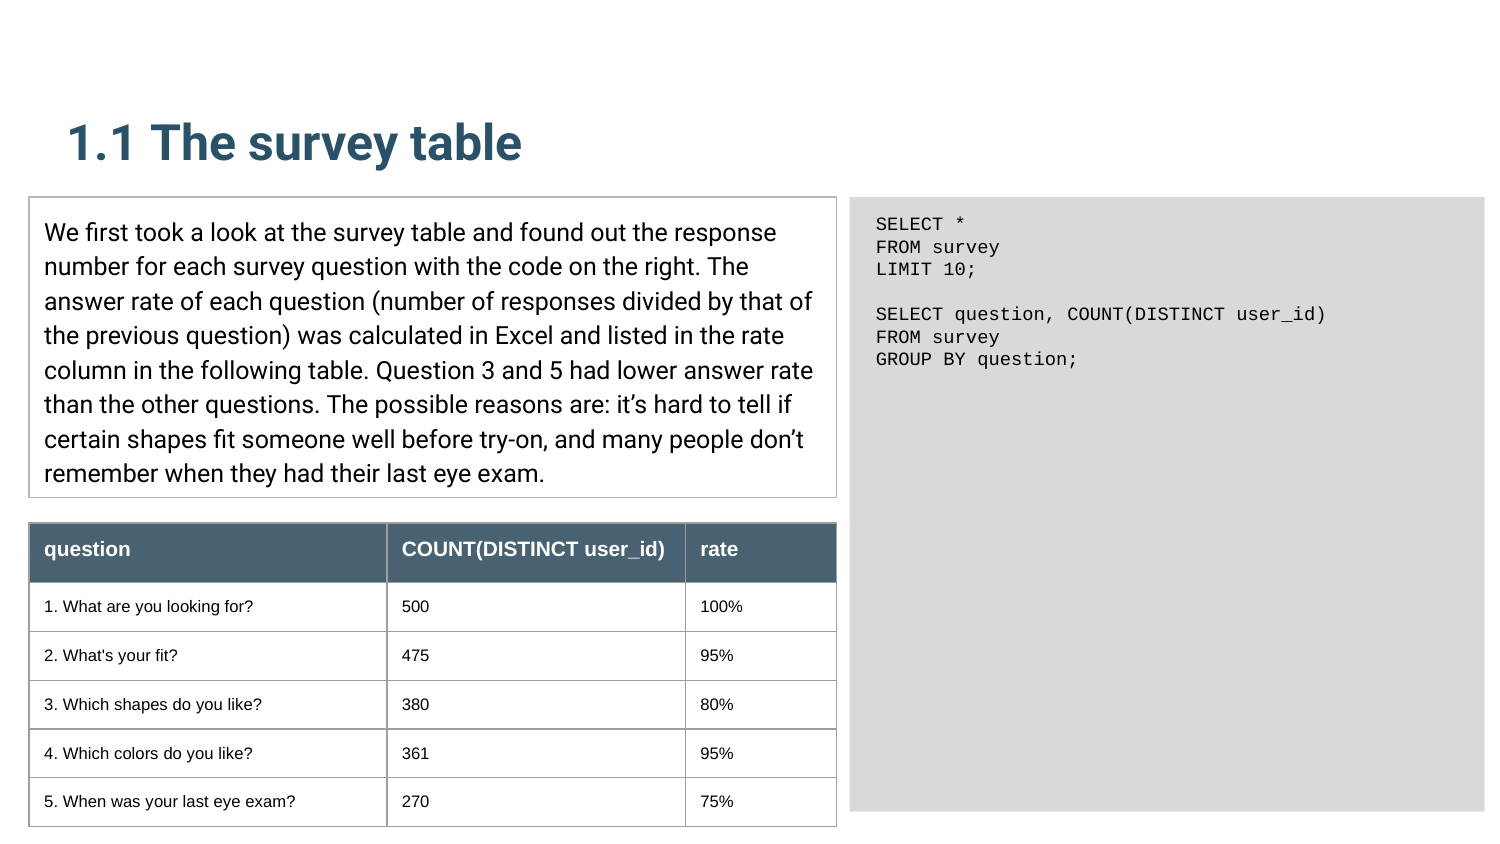

1.1 The survey table
We first took a look at the survey table and found out the response number for each survey question with the code on the right. The answer rate of each question (number of responses divided by that of the previous question) was calculated in Excel and listed in the rate column in the following table. Question 3 and 5 had lower answer rate than the other questions. The possible reasons are: it’s hard to tell if certain shapes fit someone well before try-on, and many people don’t remember when they had their last eye exam.

 SELECT *
 FROM survey
 LIMIT 10;

 SELECT question, COUNT(DISTINCT user_id)
 FROM survey
 GROUP BY question;
| question | COUNT(DISTINCT user\_id) | rate |
| --- | --- | --- |
| 1. What are you looking for? | 500 | 100% |
| 2. What's your fit? | 475 | 95% |
| 3. Which shapes do you like? | 380 | 80% |
| 4. Which colors do you like? | 361 | 95% |
| 5. When was your last eye exam? | 270 | 75% |